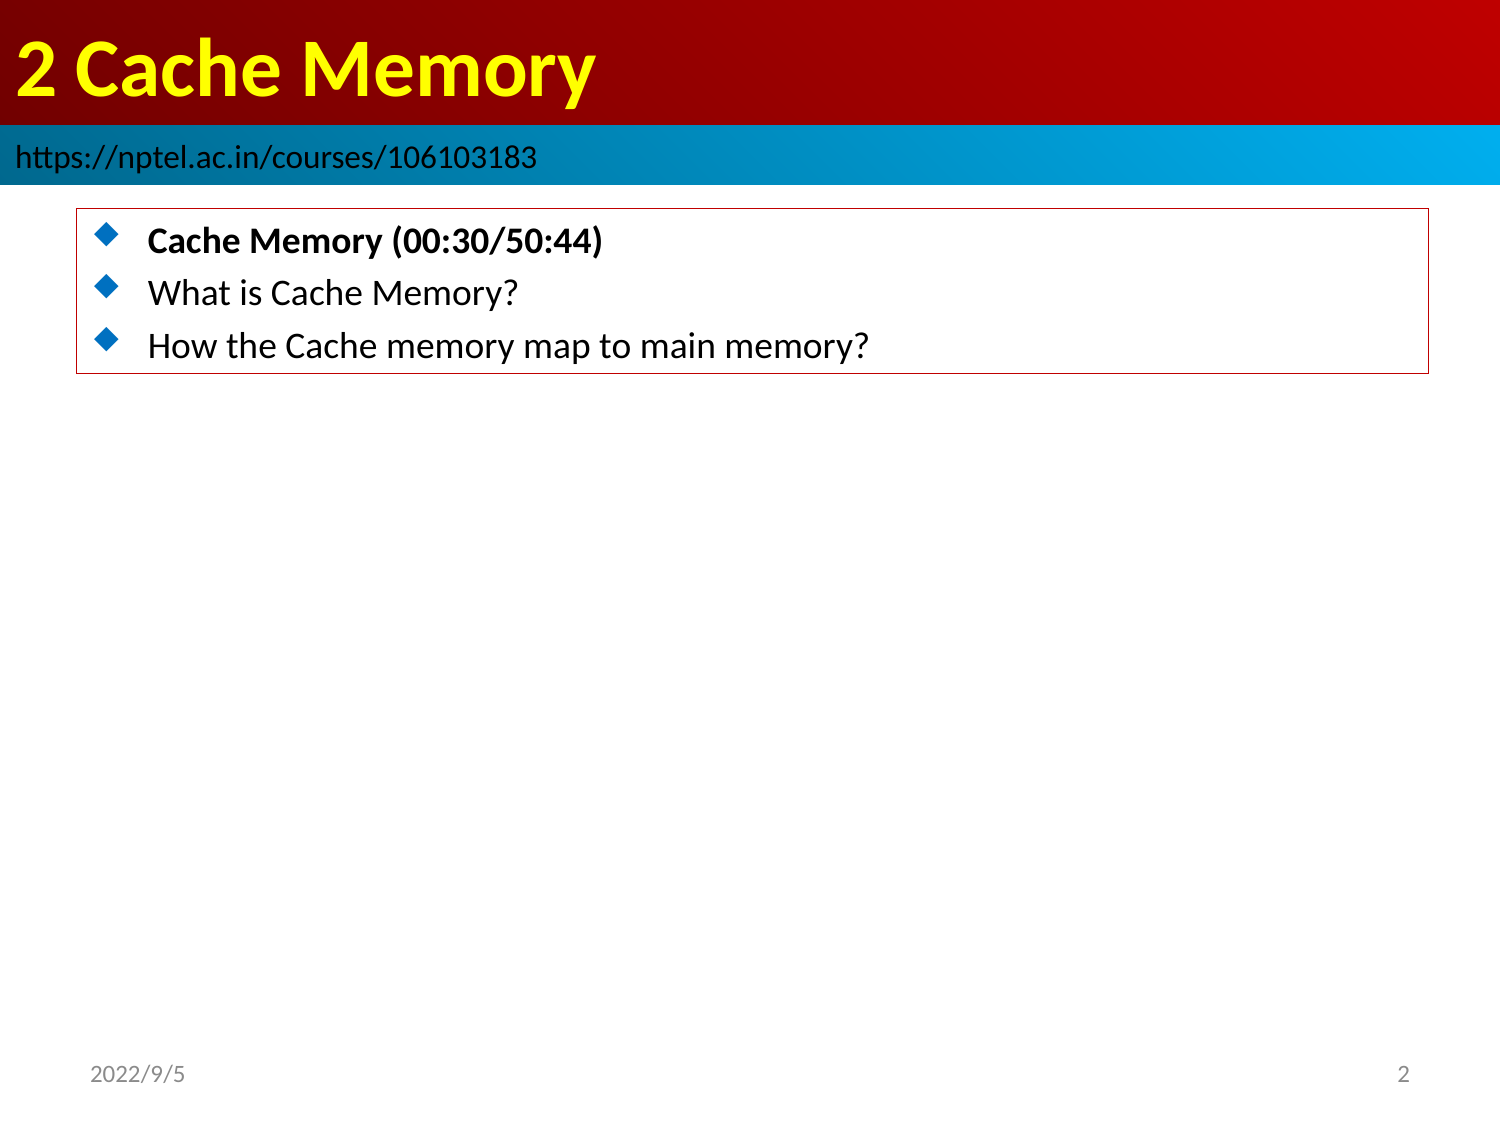

# 2 Cache Memory
https://nptel.ac.in/courses/106103183
Cache Memory (00:30/50:44)
What is Cache Memory?
How the Cache memory map to main memory?
2022/9/5
2